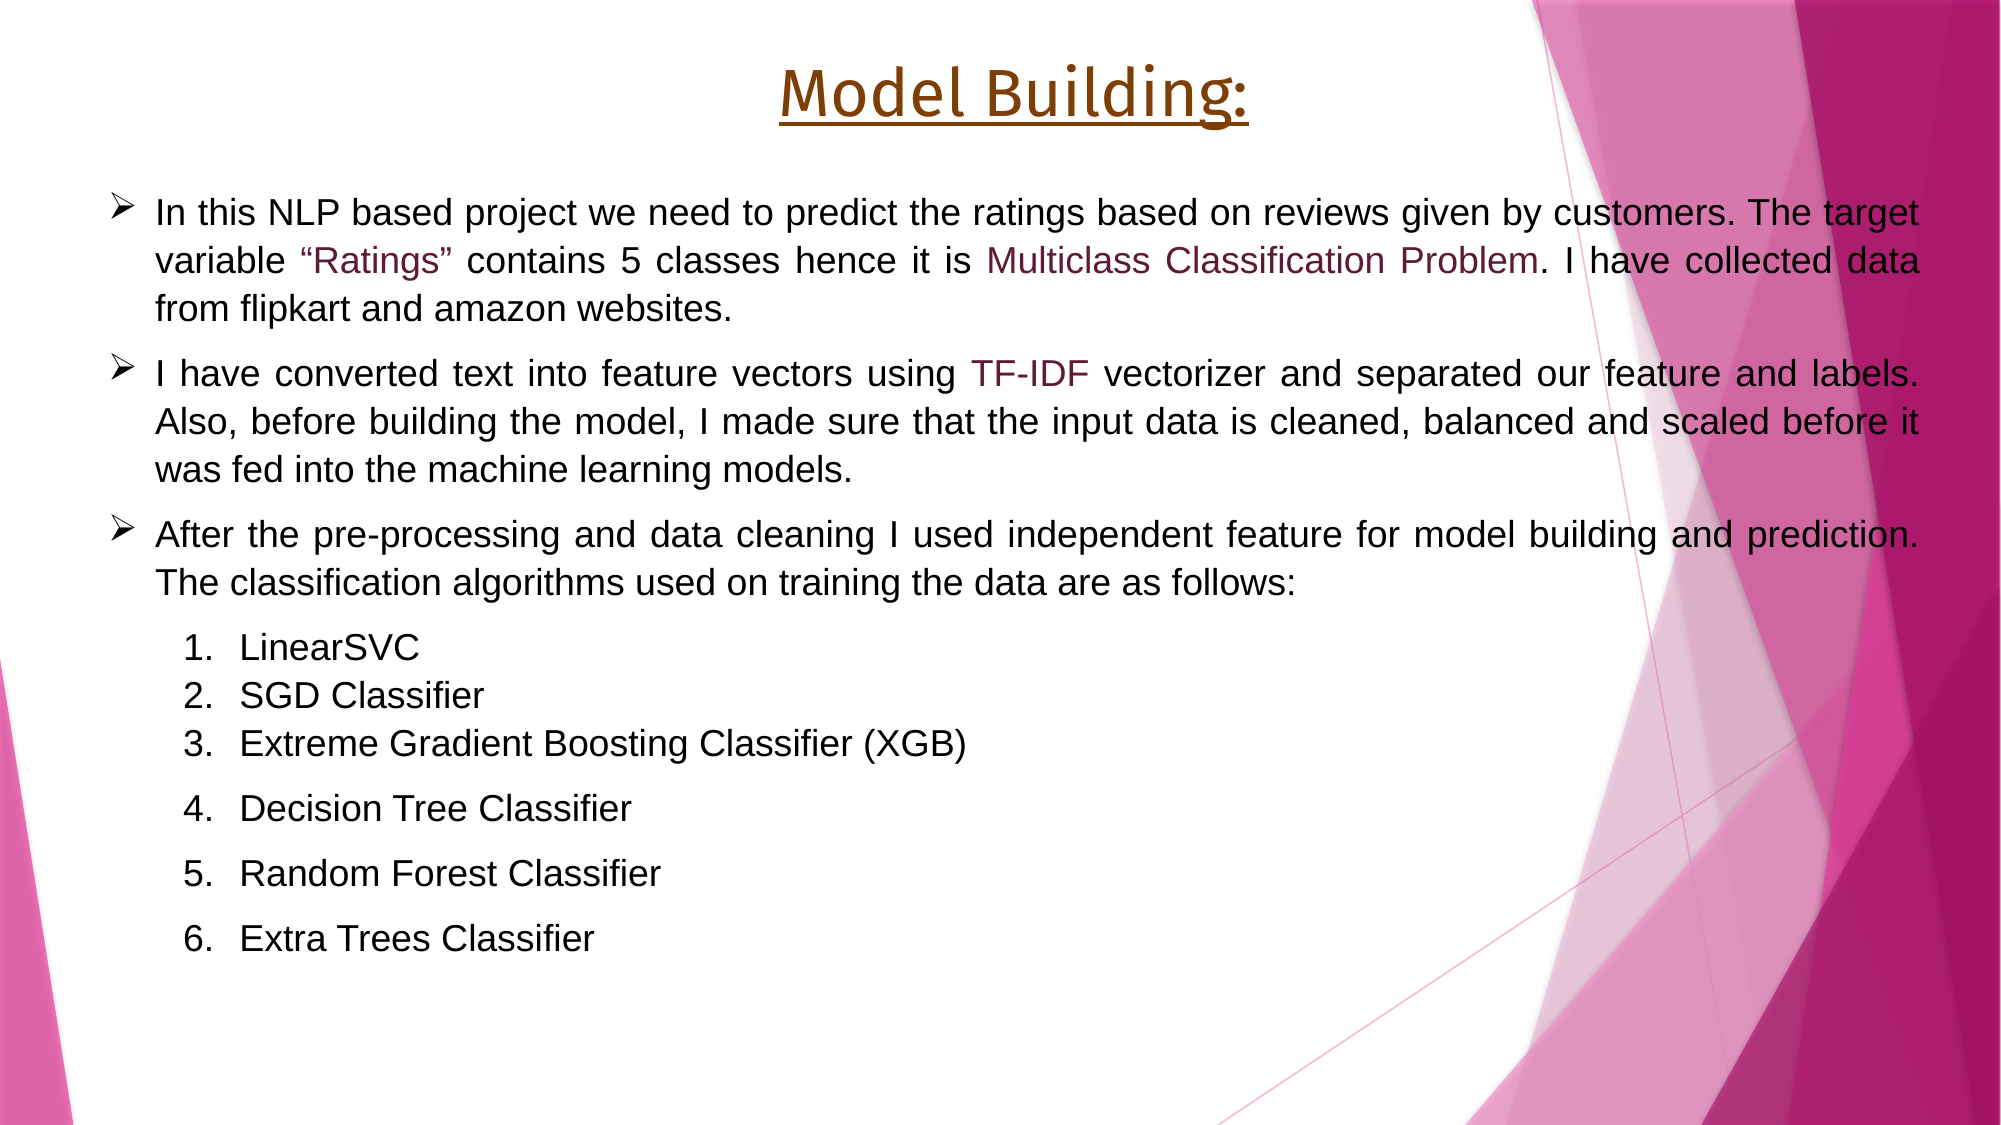

Model Building:
In this NLP based project we need to predict the ratings based on reviews given by customers. The target variable “Ratings” contains 5 classes hence it is Multiclass Classification Problem. I have collected data from flipkart and amazon websites.
I have converted text into feature vectors using TF-IDF vectorizer and separated our feature and labels. Also, before building the model, I made sure that the input data is cleaned, balanced and scaled before it was fed into the machine learning models.
After the pre-processing and data cleaning I used independent feature for model building and prediction. The classification algorithms used on training the data are as follows:
LinearSVC
SGD Classifier
Extreme Gradient Boosting Classifier (XGB)
Decision Tree Classifier
Random Forest Classifier
Extra Trees Classifier